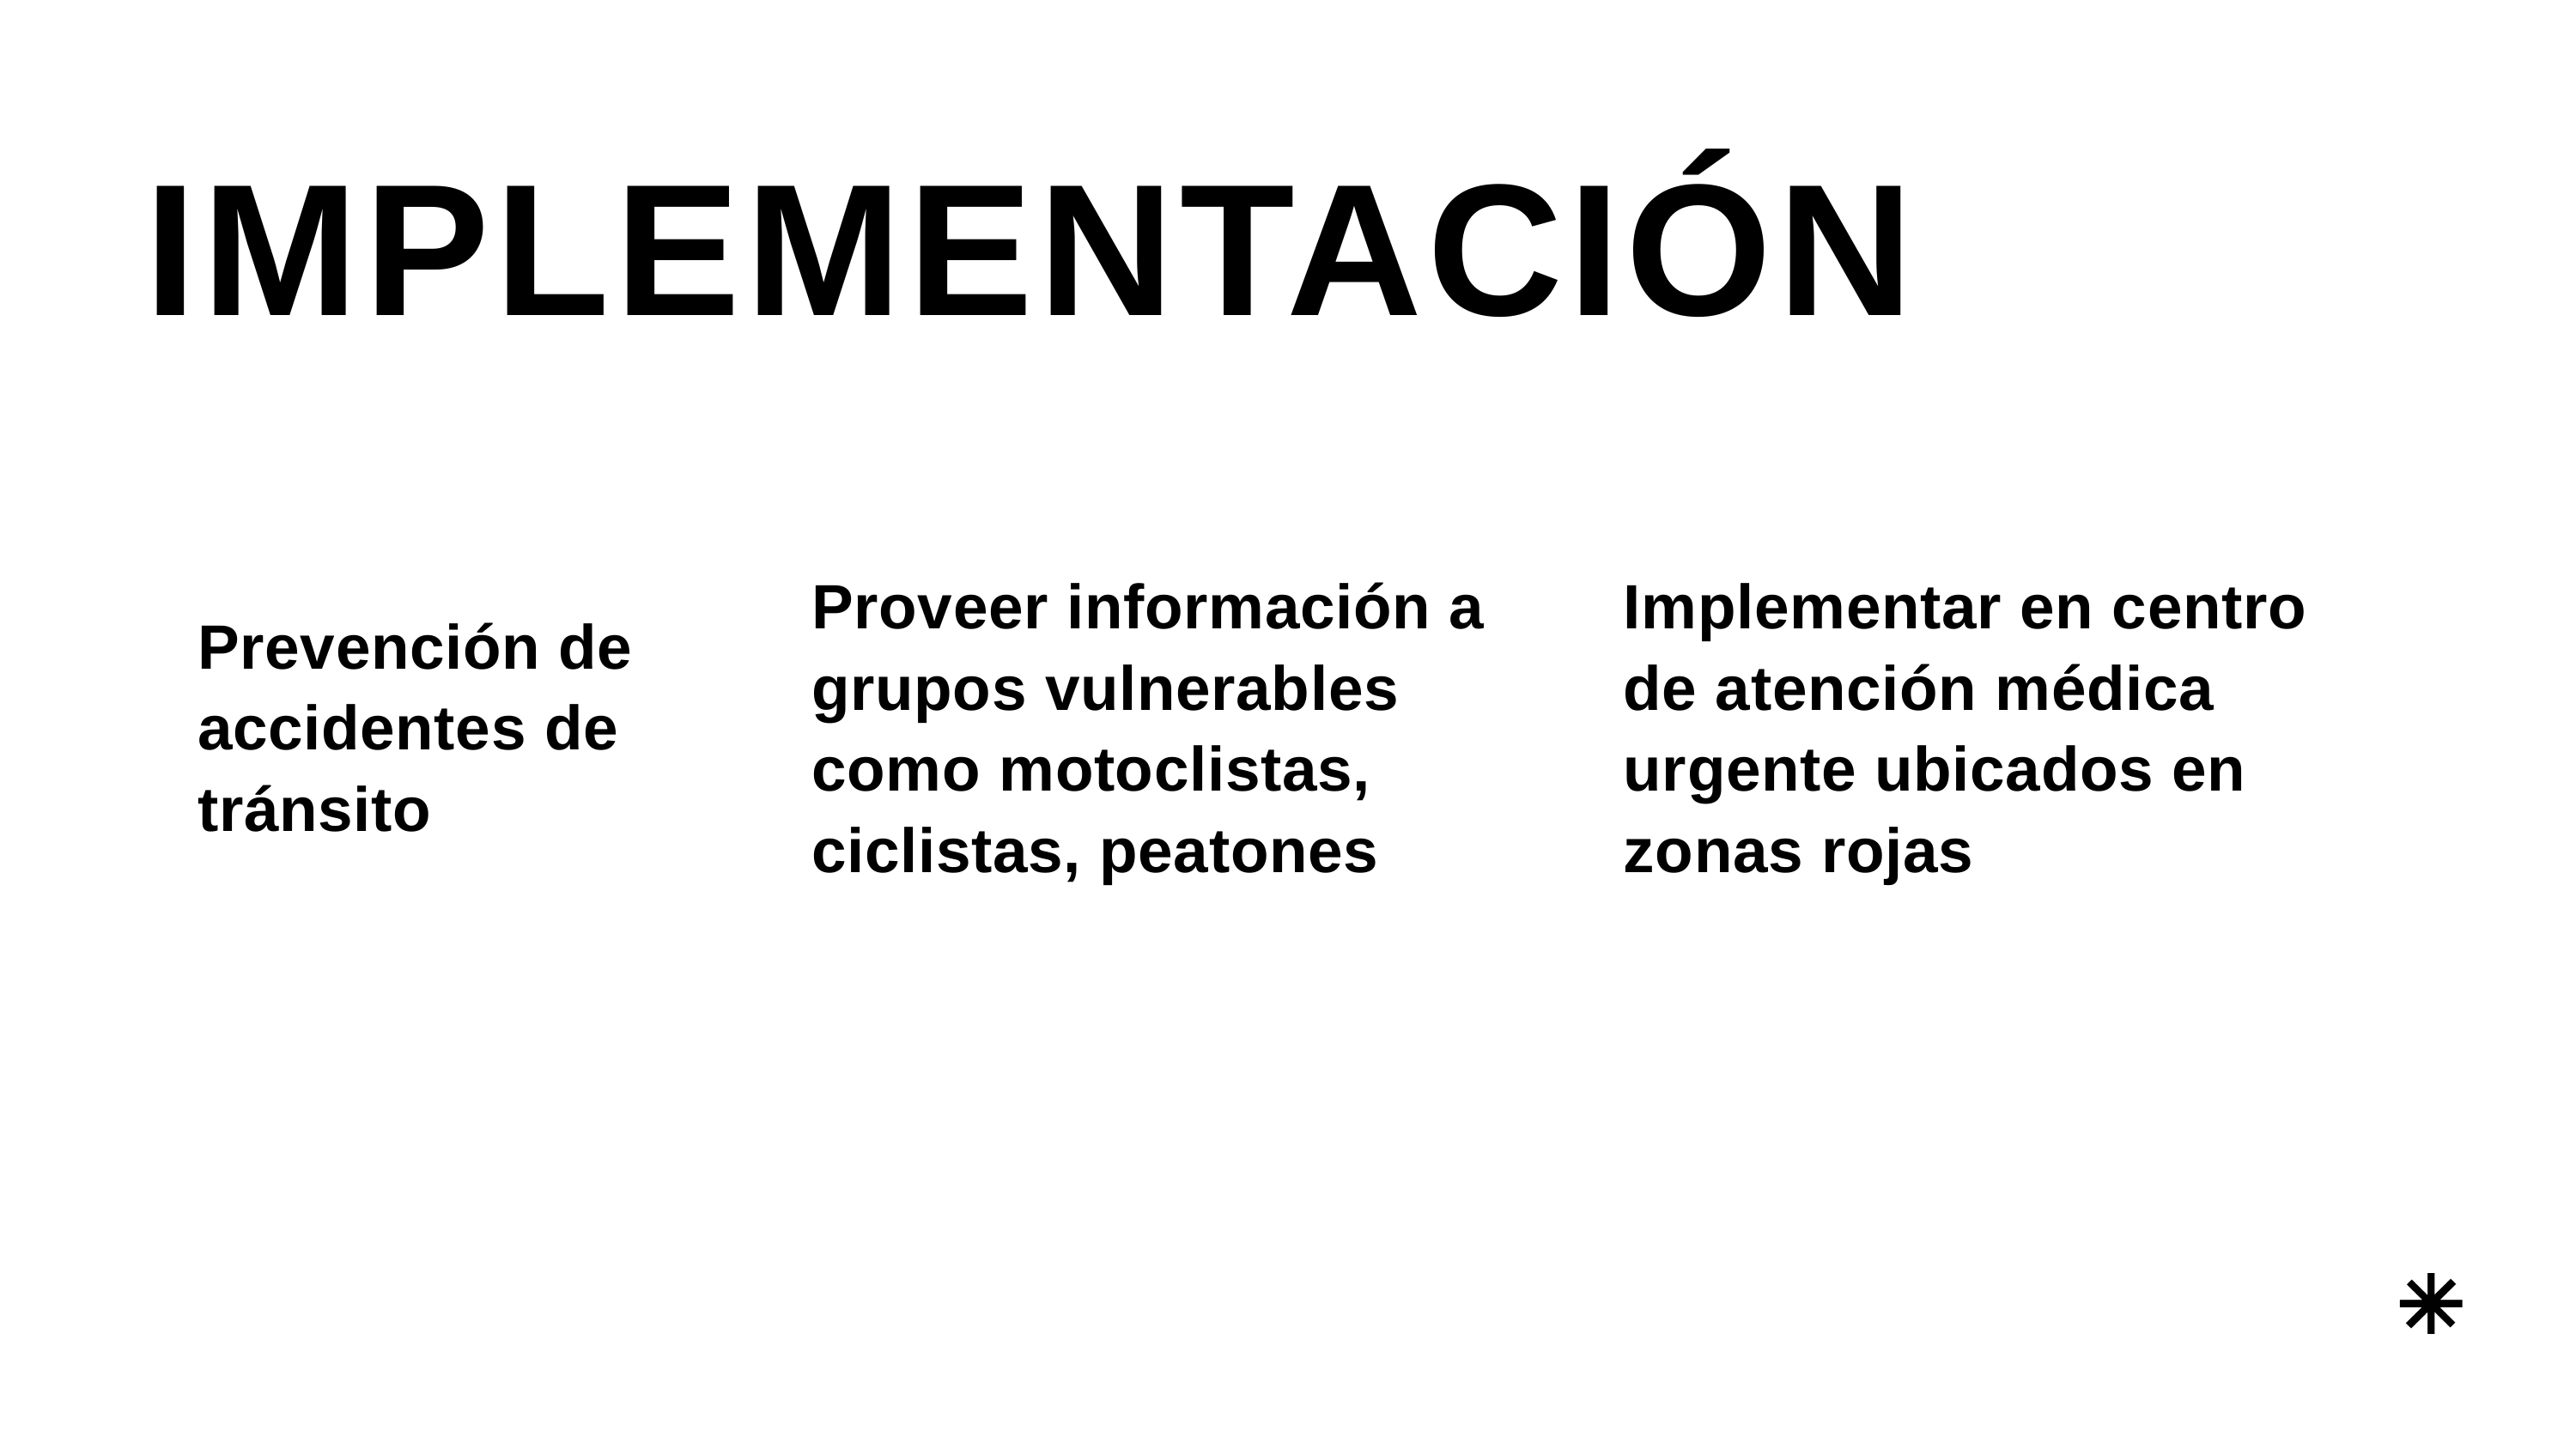

IMPLEMENTACIÓN
Proveer información a grupos vulnerables como motoclistas, ciclistas, peatones
Implementar en centro de atención médica urgente ubicados en zonas rojas
Prevención de accidentes de tránsito